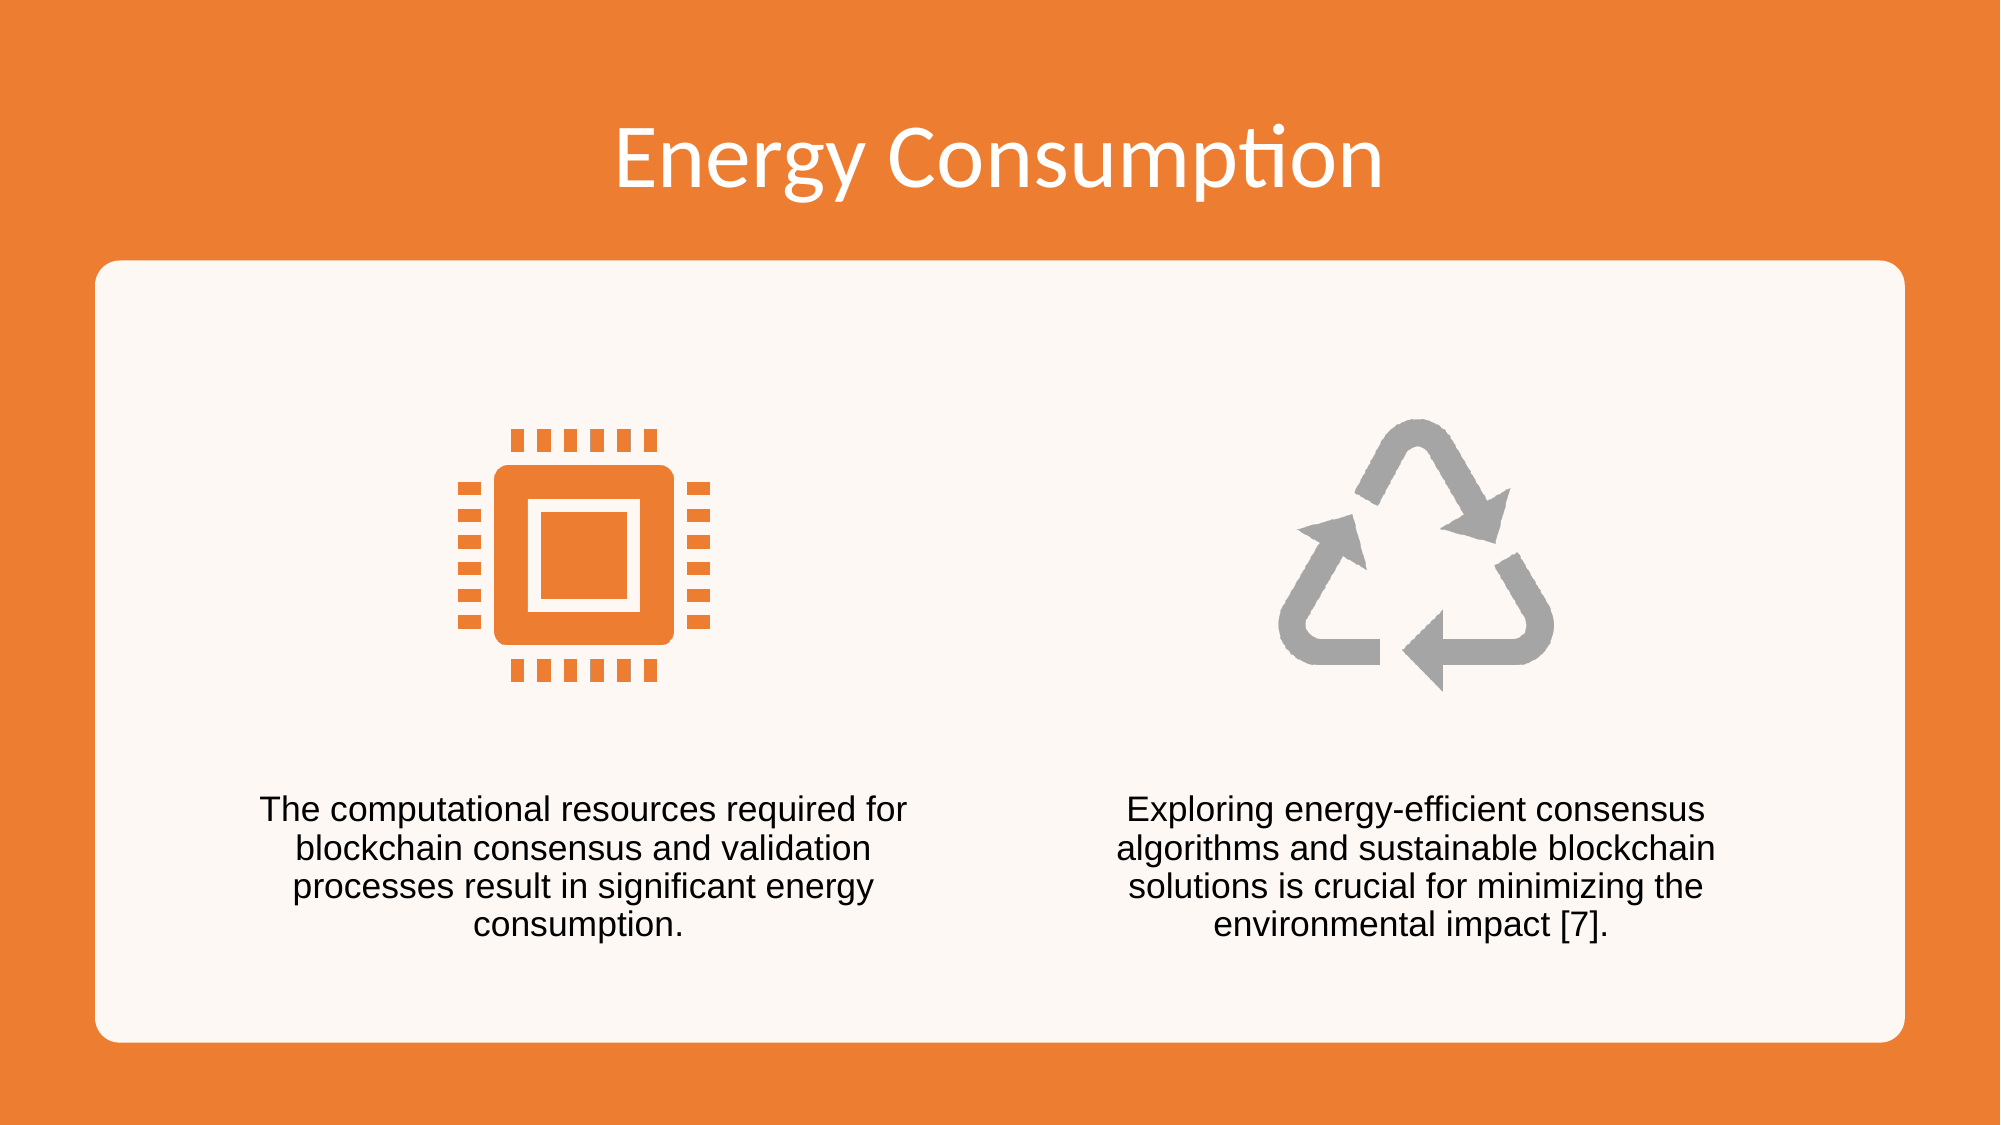

# Energy Consumption

The computational resources required for blockchain consensus and validation processes result in significant energy consumption.
Exploring energy-efficient consensus algorithms and sustainable blockchain solutions is crucial for minimizing the environmental impact [7].